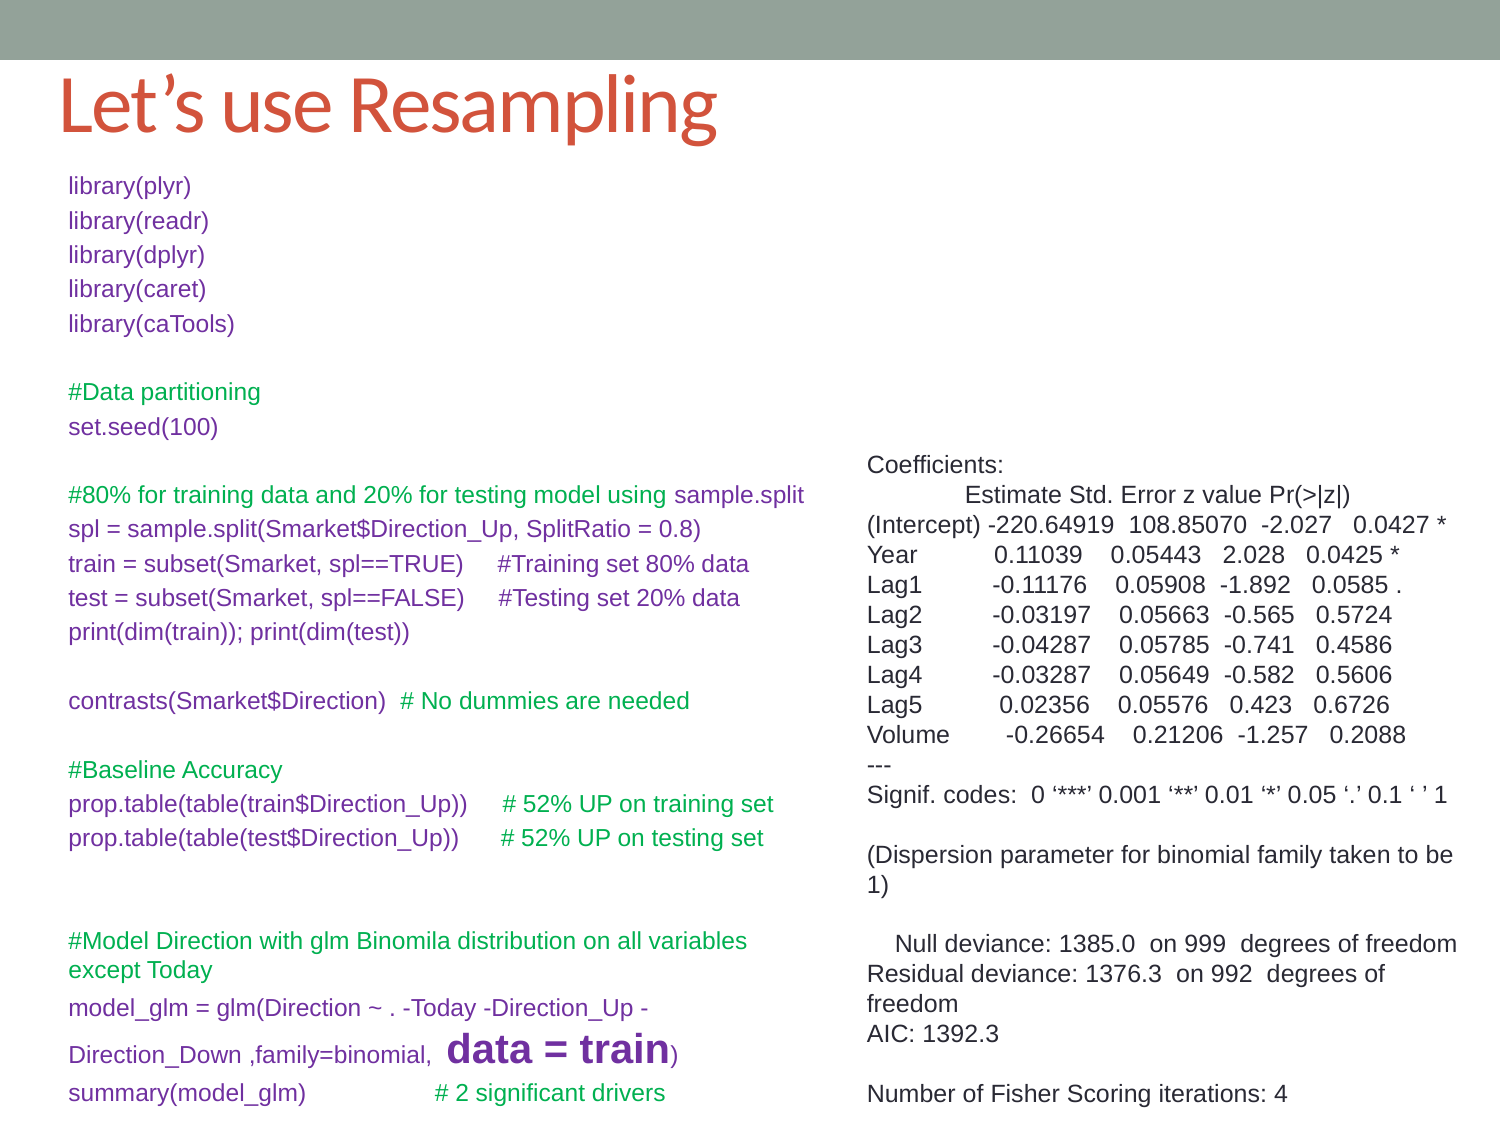

# Let’s use Resampling
library(plyr)
library(readr)
library(dplyr)
library(caret)
library(caTools)

#Data partitioning
set.seed(100)

#80% for training data and 20% for testing model using sample.split
spl = sample.split(Smarket$Direction_Up, SplitRatio = 0.8)
train = subset(Smarket, spl==TRUE)     #Training set 80% data
test = subset(Smarket, spl==FALSE)     #Testing set 20% data
print(dim(train)); print(dim(test))

contrasts(Smarket$Direction)  # No dummies are needed

#Baseline Accuracy
prop.table(table(train$Direction_Up))     # 52% UP on training set
prop.table(table(test$Direction_Up))      # 52% UP on testing set

#Model Direction with glm Binomila distribution on all variables except Today
model_glm = glm(Direction ~ . -Today -Direction_Up -Direction_Down ,family=binomial,  data = train)
summary(model_glm)                   # 2 significant drivers

Coefficients:
              Estimate Std. Error z value Pr(>|z|)
(Intercept) -220.64919  108.85070  -2.027   0.0427 *
Year           0.11039    0.05443   2.028   0.0425 *
Lag1          -0.11176    0.05908  -1.892   0.0585 .
Lag2          -0.03197    0.05663  -0.565   0.5724
Lag3          -0.04287    0.05785  -0.741   0.4586
Lag4          -0.03287    0.05649  -0.582   0.5606
Lag5           0.02356    0.05576   0.423   0.6726
Volume        -0.26654    0.21206  -1.257   0.2088
---
Signif. codes:  0 ‘***’ 0.001 ‘**’ 0.01 ‘*’ 0.05 ‘.’ 0.1 ‘ ’ 1

(Dispersion parameter for binomial family taken to be 1)

    Null deviance: 1385.0  on 999  degrees of freedom
Residual deviance: 1376.3  on 992  degrees of freedom
AIC: 1392.3

Number of Fisher Scoring iterations: 4